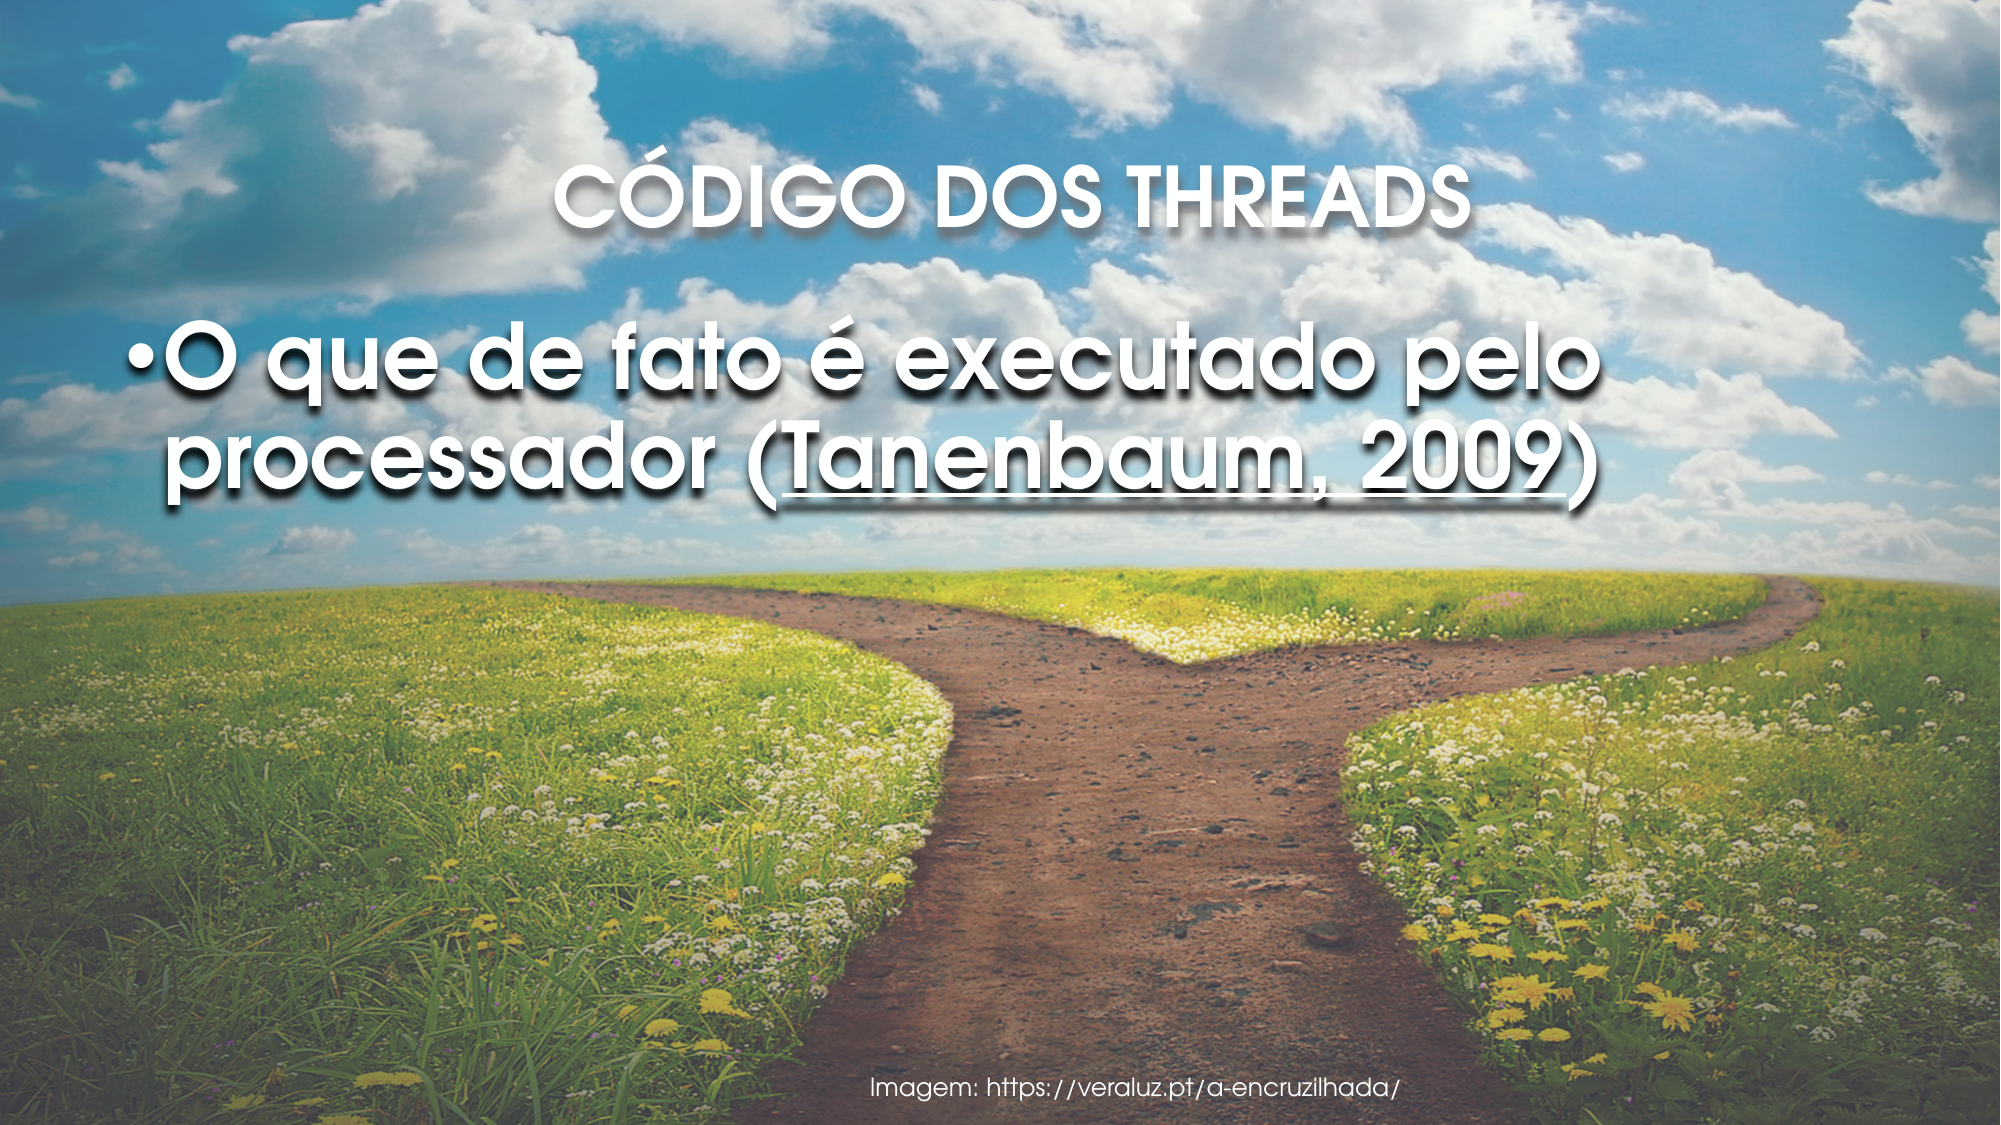

18
# Código dos threads
O que de fato é executado pelo processador (Tanenbaum, 2009)

Imagem: https://veraluz.pt/a-encruzilhada/